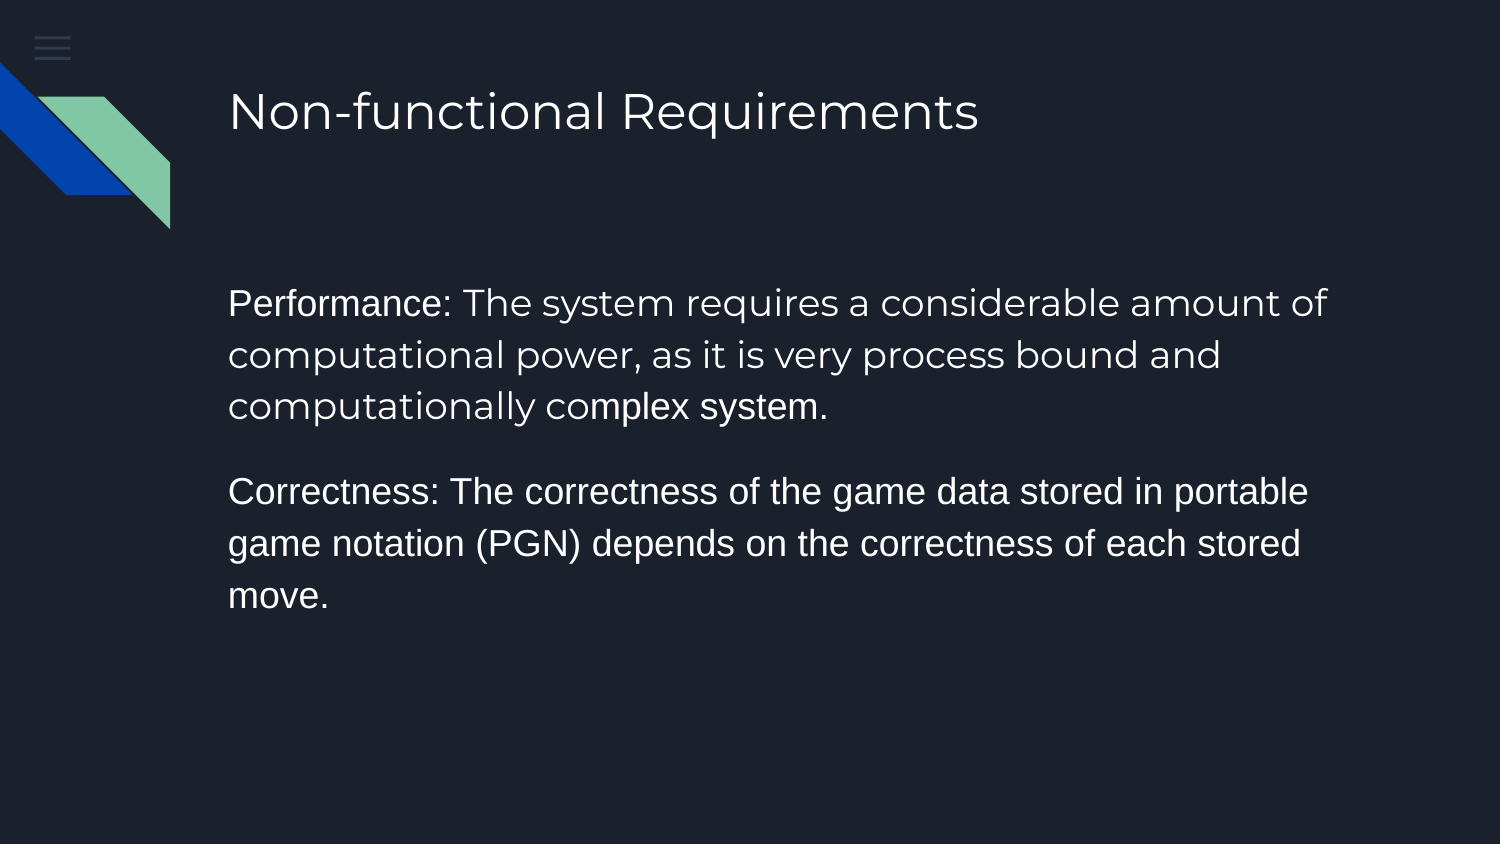

# Non-functional Requirements
Performance: The system requires a considerable amount of computational power, as it is very process bound and computationally complex system.
Correctness: The correctness of the game data stored in portable game notation (PGN) depends on the correctness of each stored move.